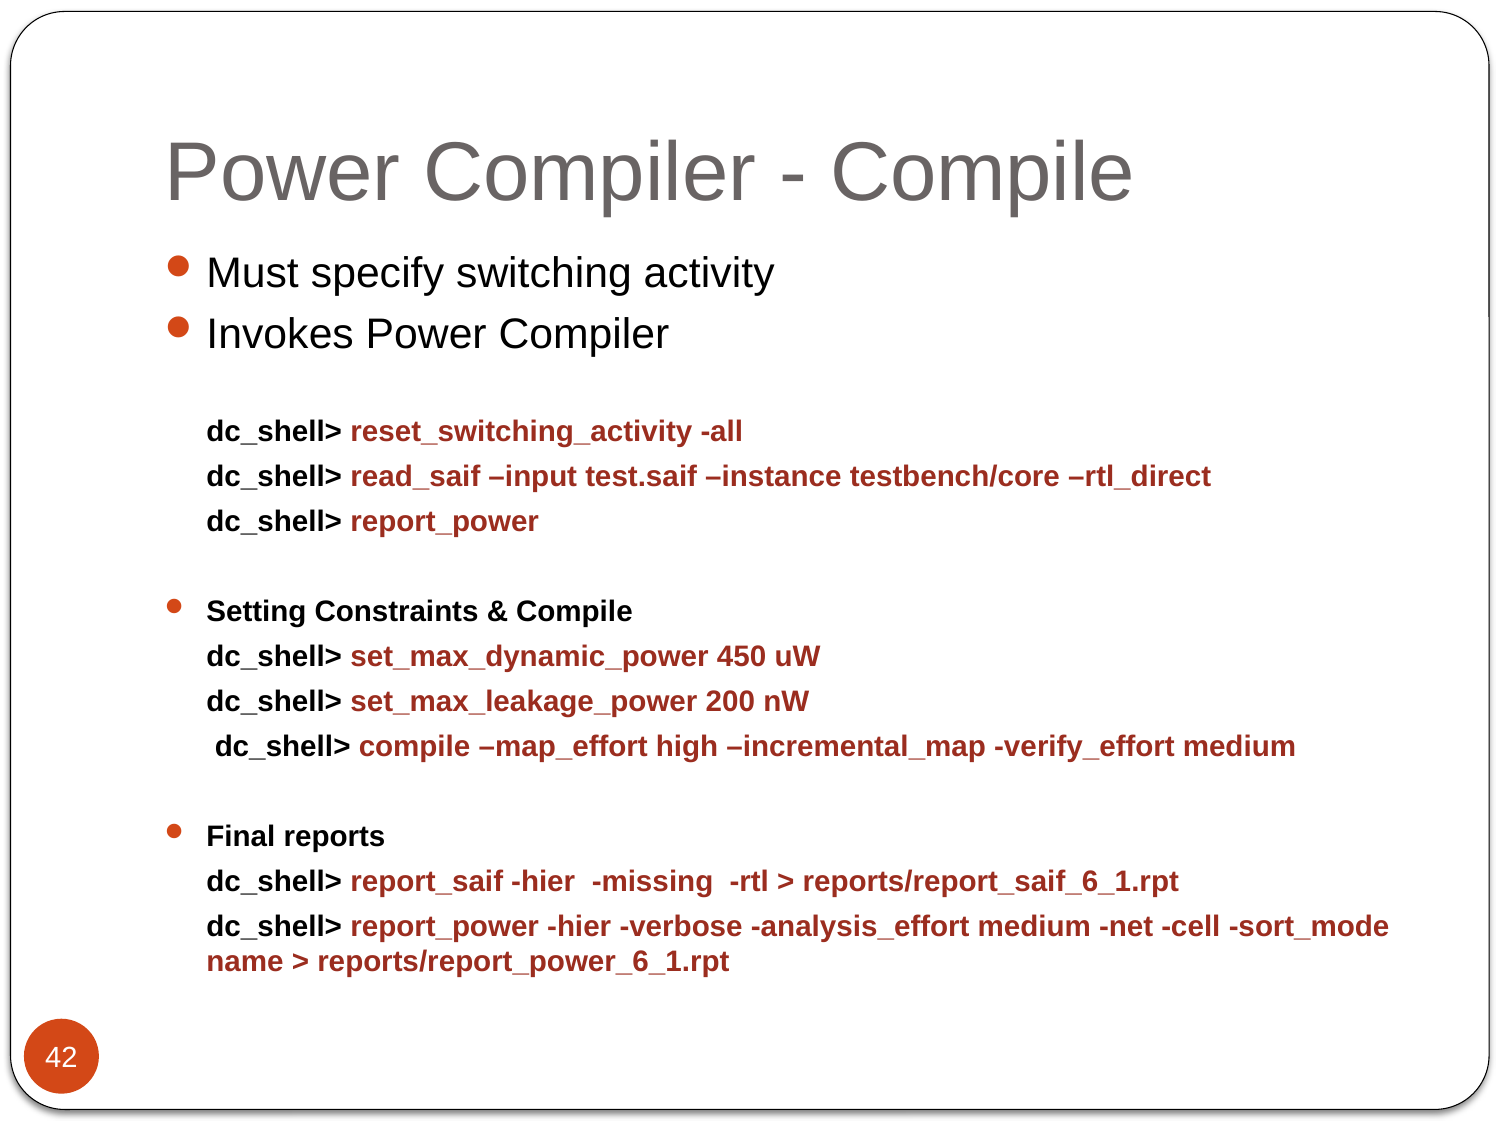

# Power Compiler - Compile
Must specify switching activity
Invokes Power Compiler

	dc_shell> reset_switching_activity -all
	dc_shell> read_saif –input test.saif –instance testbench/core –rtl_direct
	dc_shell> report_power

Setting Constraints & Compile
	dc_shell> set_max_dynamic_power 450 uW
	dc_shell> set_max_leakage_power 200 nW
	 dc_shell> compile –map_effort high –incremental_map -verify_effort medium

Final reports
	dc_shell> report_saif -hier  -missing  -rtl > reports/report_saif_6_1.rpt
	dc_shell> report_power -hier -verbose -analysis_effort medium -net -cell -sort_mode name > reports/report_power_6_1.rpt
42